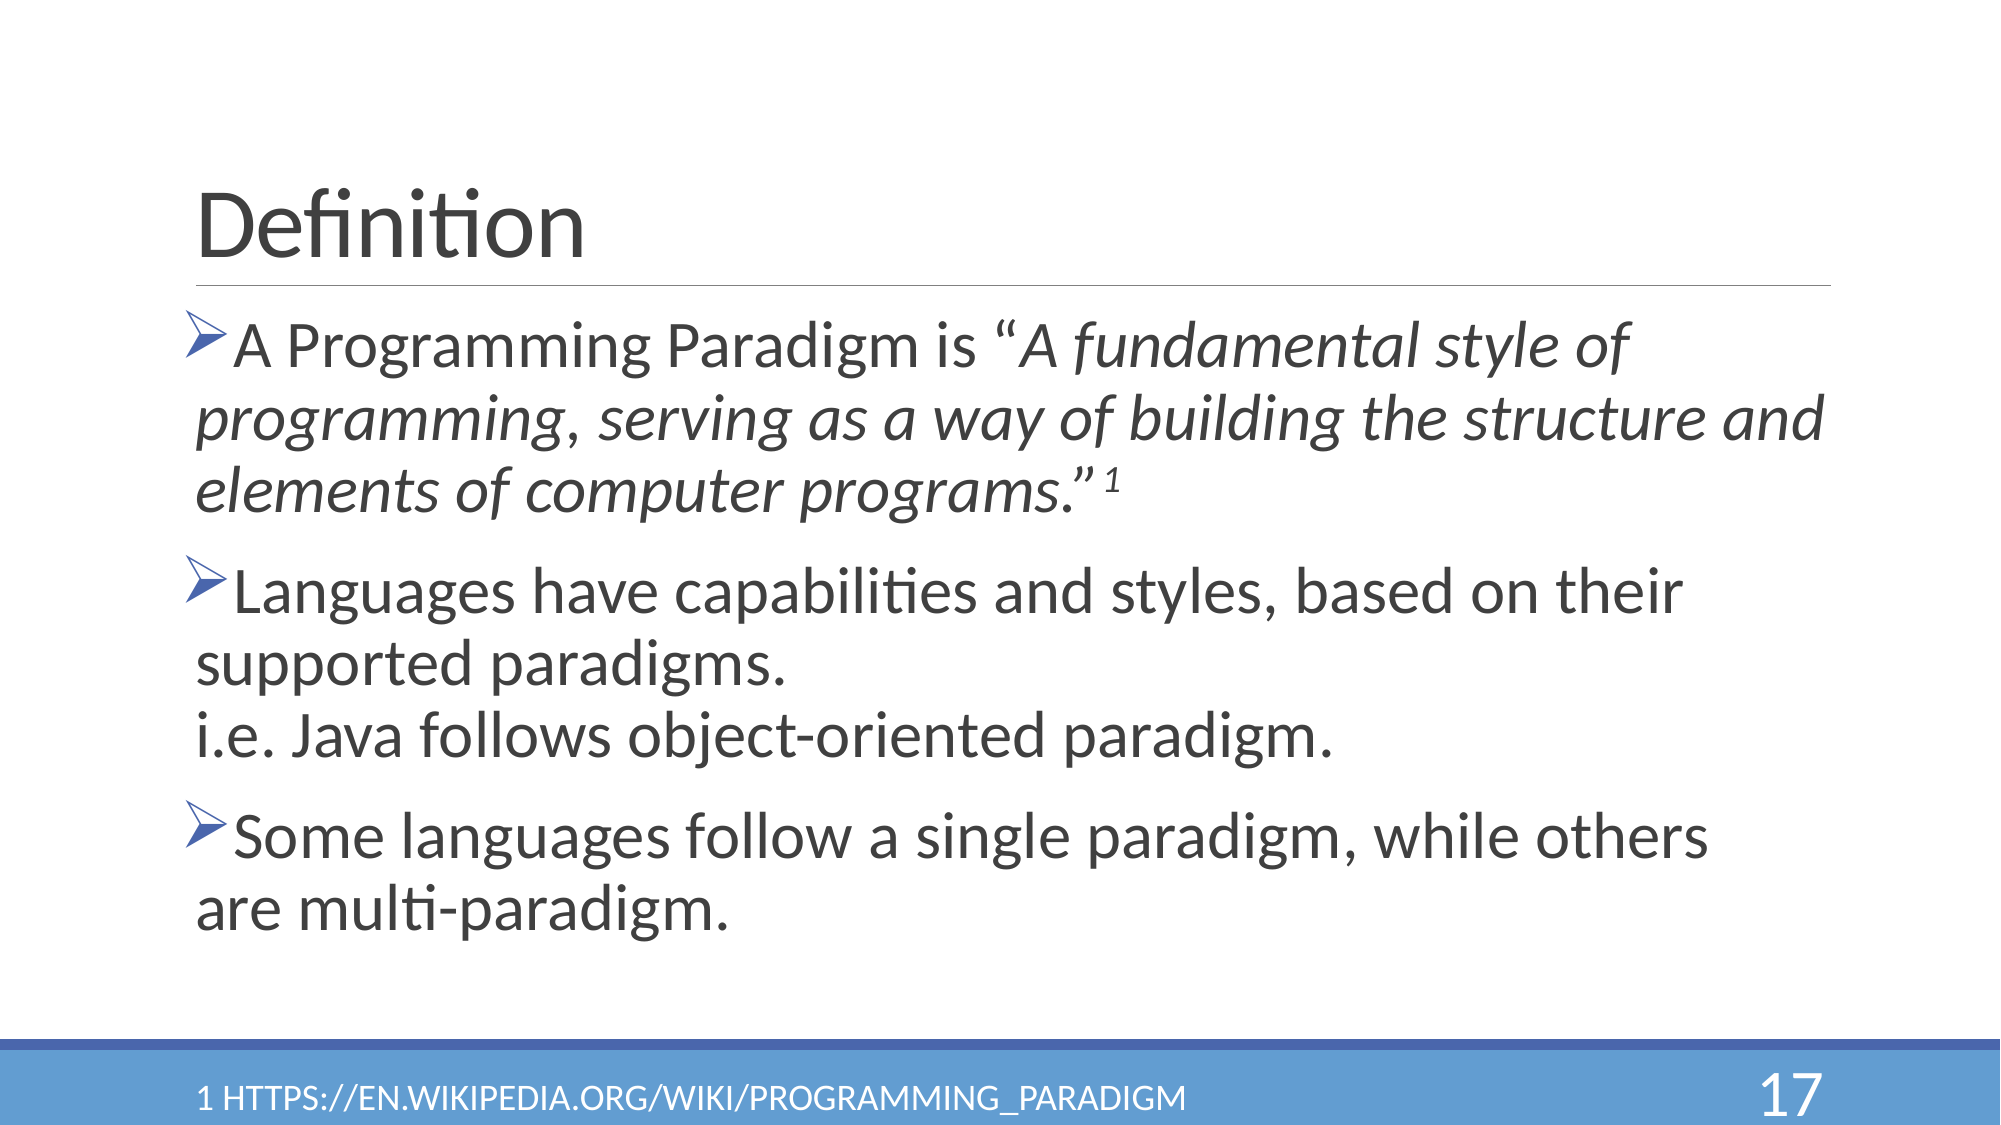

# Definition
A Programming Paradigm is “A fundamental style of programming, serving as a way of building the structure and elements of computer programs.”1
Languages have capabilities and styles, based on their supported paradigms.
i.e. Java follows object-oriented paradigm.
Some languages follow a single paradigm, while others
are multi-paradigm.
17
1 https://en.wikipedia.org/wiki/Programming_paradigm